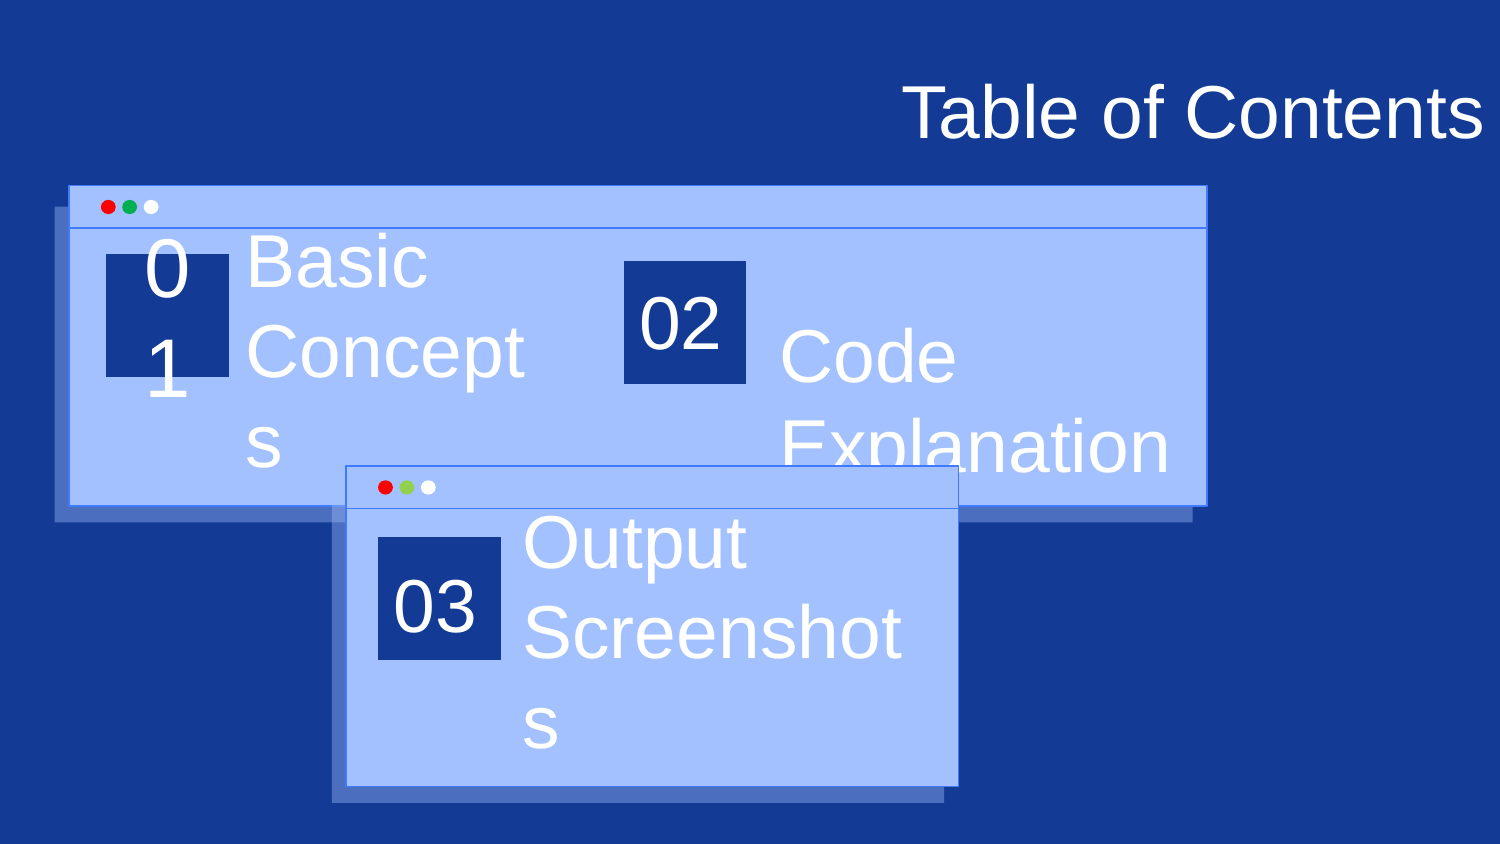

Table of Contents

# 01

02
Code Explanation
Basic Concepts

03
Output
Screenshots